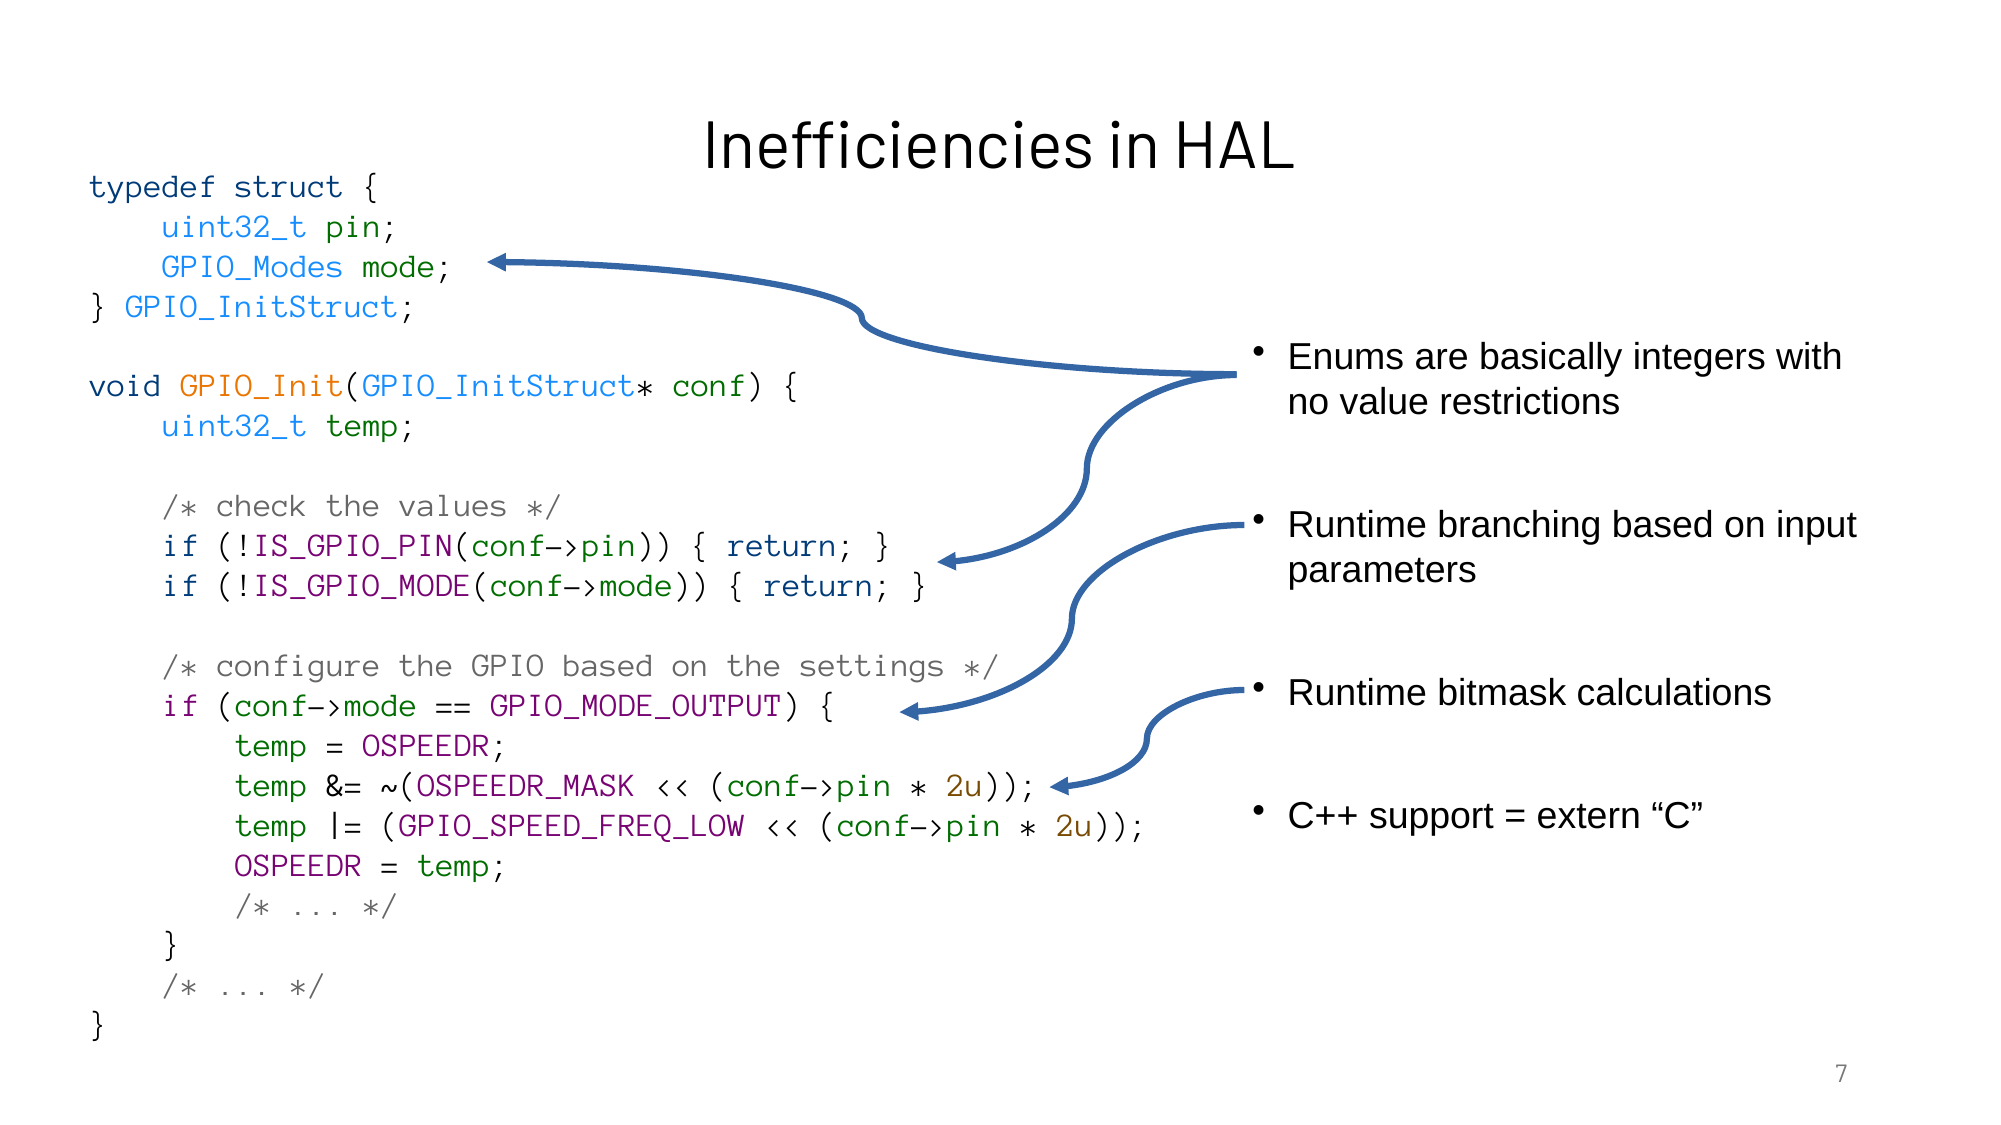

Inefficiencies in HAL
typedef struct {
    uint32_t pin;
    GPIO_Modes mode;
} GPIO_InitStruct;

void GPIO_Init(GPIO_InitStruct* conf) {
    uint32_t temp;

    /* check the values */
    if (!IS_GPIO_PIN(conf->pin)) { return; }
    if (!IS_GPIO_MODE(conf->mode)) { return; }

    /* configure the GPIO based on the settings */
    if (conf->mode == GPIO_MODE_OUTPUT) {
        temp = OSPEEDR;
        temp &= ~(OSPEEDR_MASK << (conf->pin * 2u));
        temp |= (GPIO_SPEED_FREQ_LOW << (conf->pin * 2u));
        OSPEEDR = temp;
        /* ... */
    }
    /* ... */
}

Enums are basically integers with no value restrictions
Runtime branching based on input parameters
Runtime bitmask calculations
C++ support = extern “C”

7